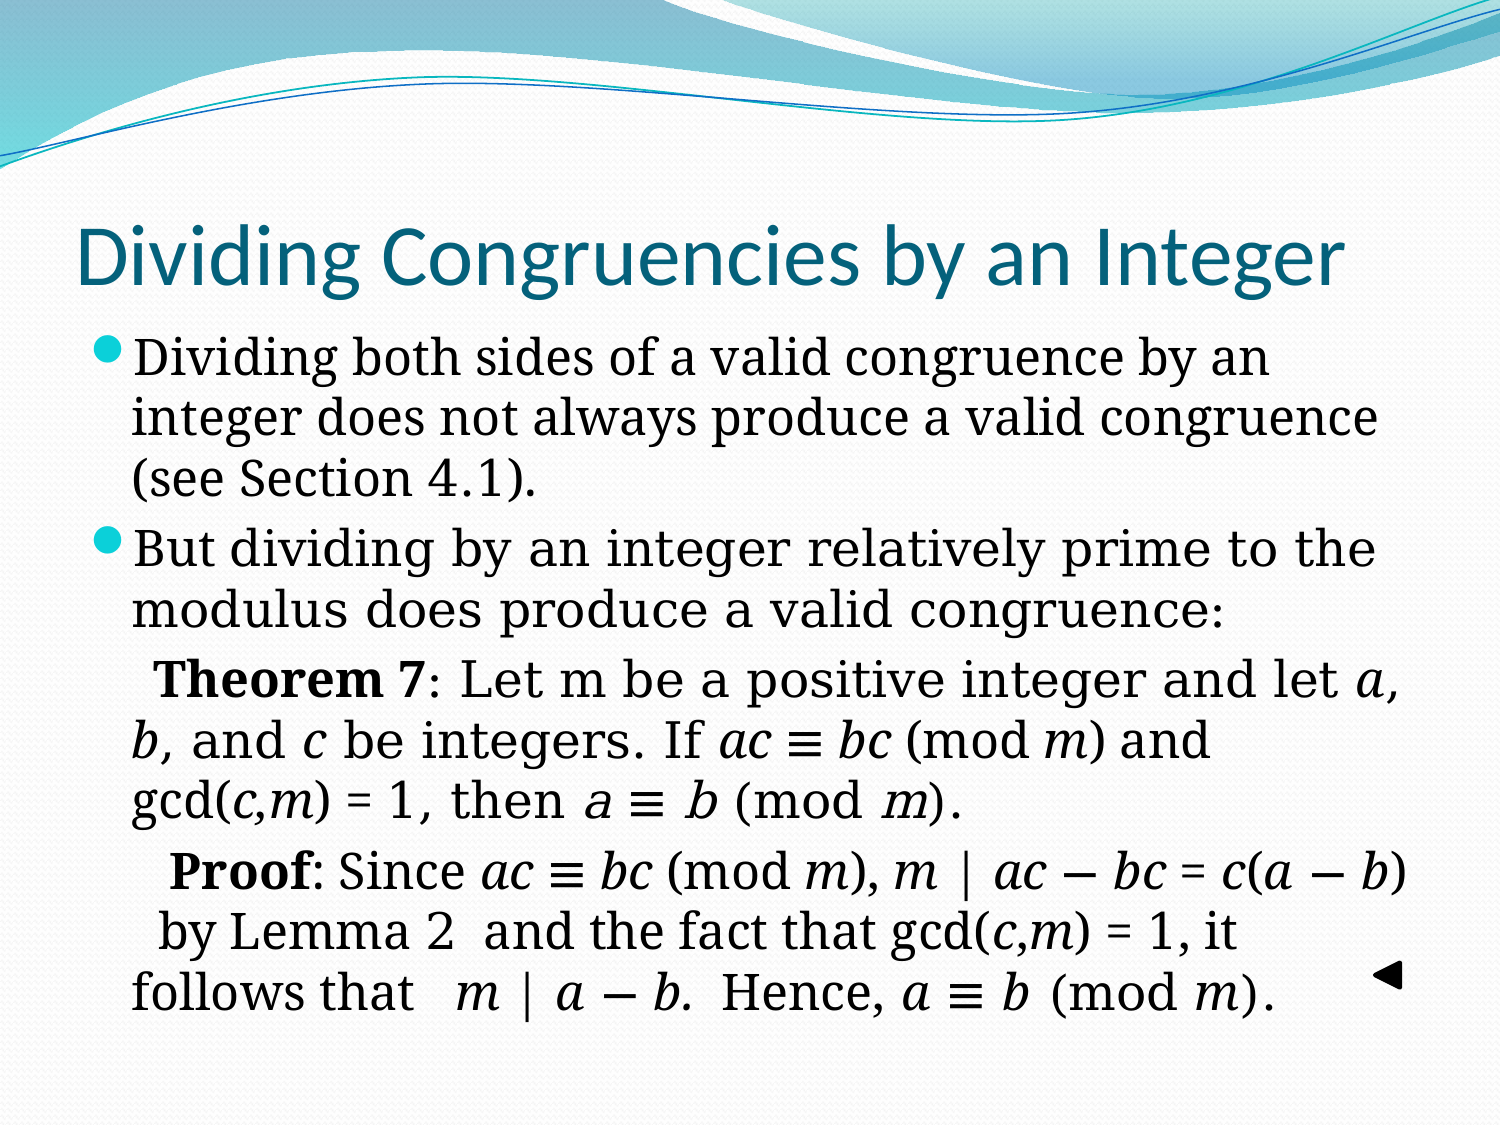

# Dividing Congruencies by an Integer
Dividing both sides of a valid congruence by an integer does not always produce a valid congruence (see Section 4.1).
But dividing by an integer relatively prime to the modulus does produce a valid congruence:
    Theorem 7: Let m be a positive integer and let a, b, and c be integers. If ac ≡ bc (mod m) and gcd(c,m) = 1, then a ≡ b (mod m).
     Proof: Since ac ≡ bc (mod m), m | ac − bc = c(a − b)   by Lemma 2  and the fact that gcd(c,m) = 1, it follows that   m | a − b.  Hence, a ≡ b (mod m).